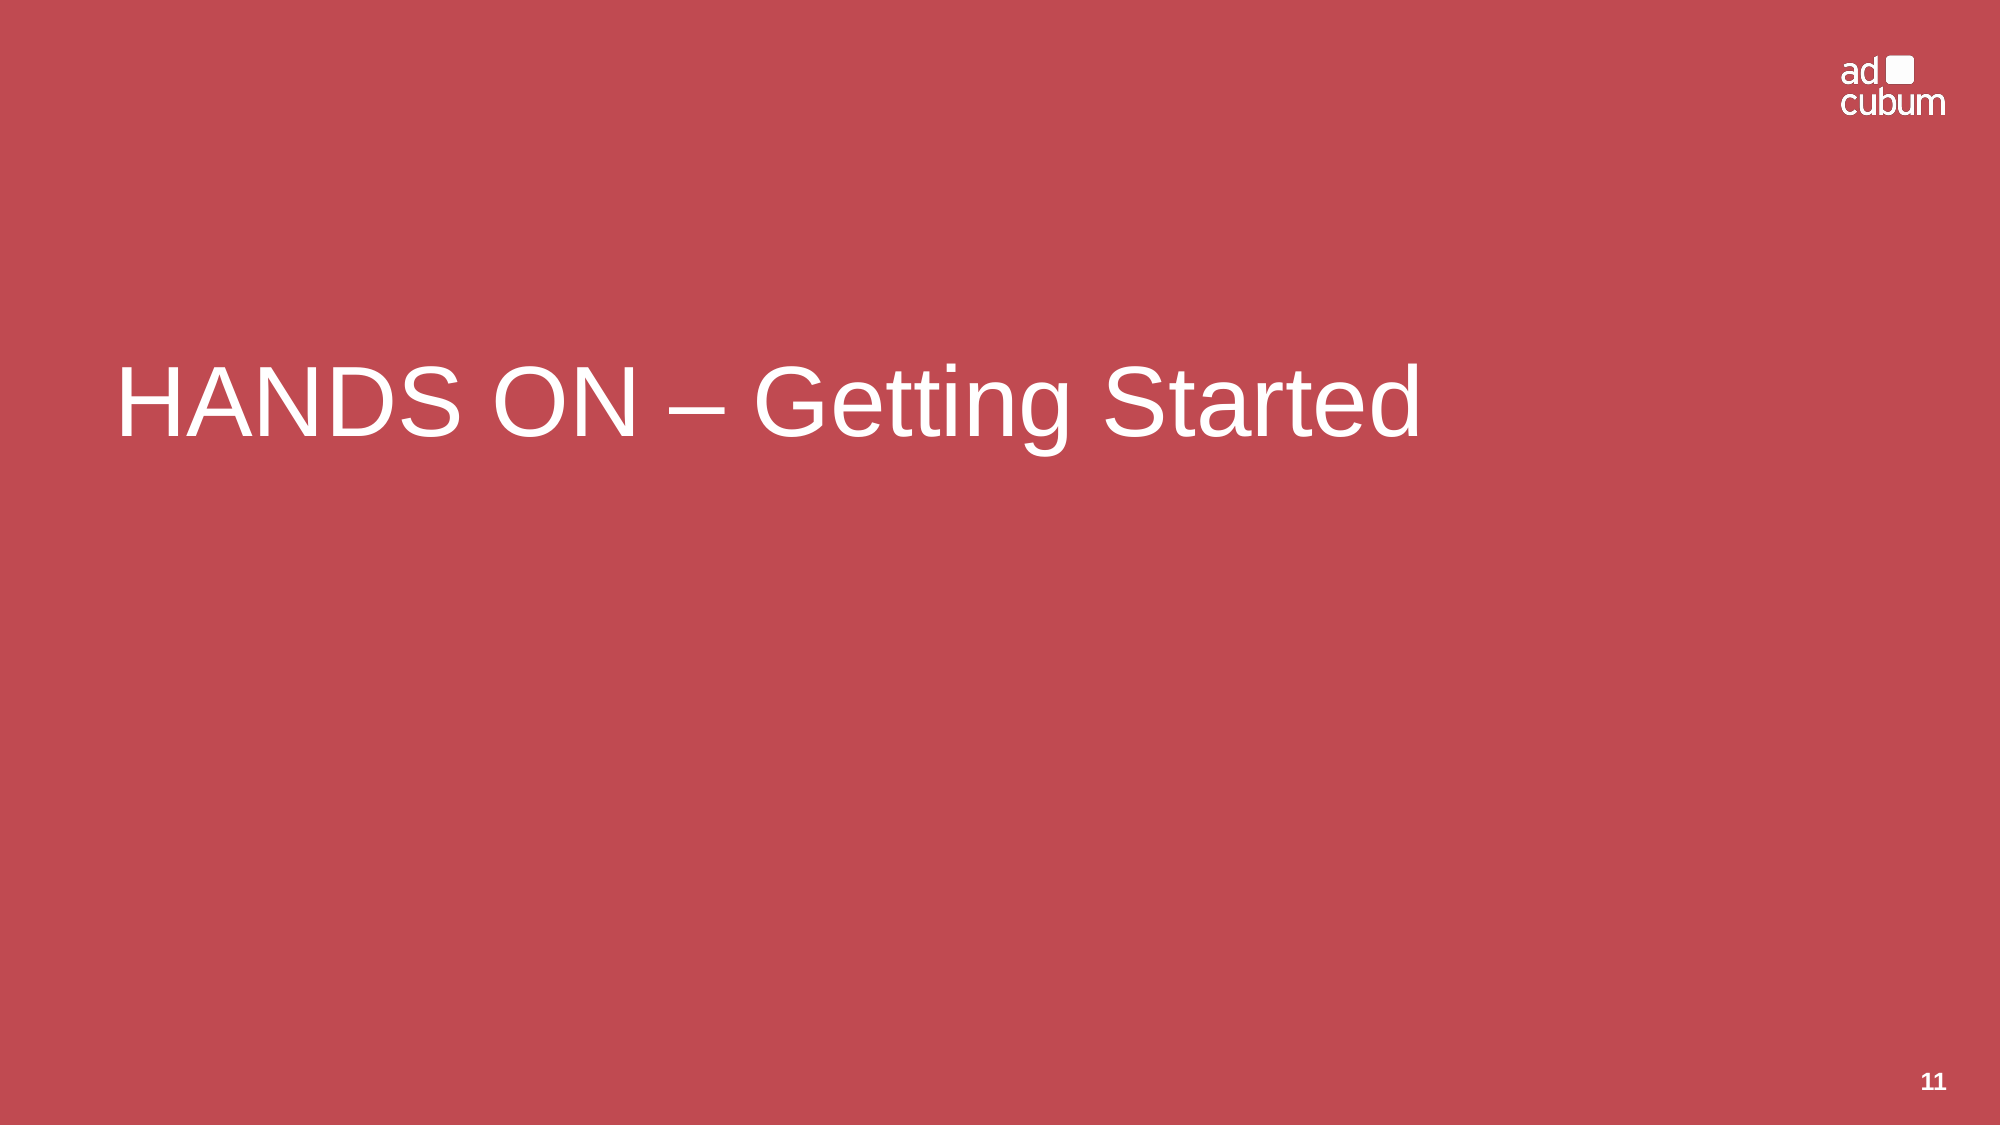

# HANDS ON – Getting Started
11